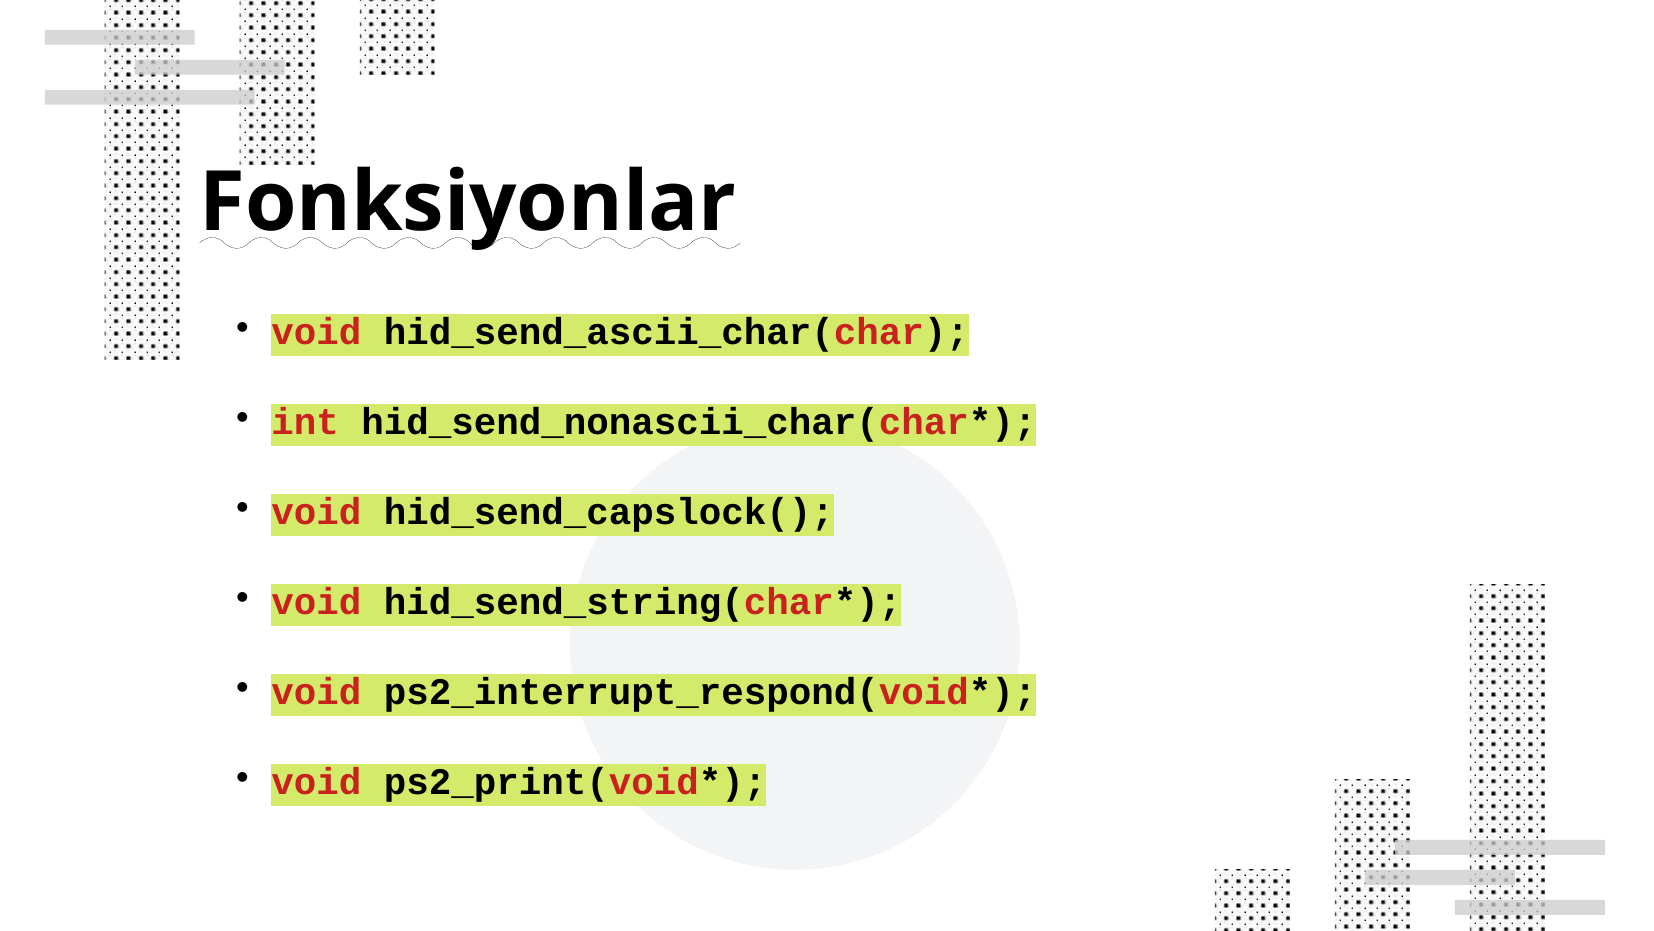

Fonksiyonlar
void hid_send_ascii_char(char);

int hid_send_nonascii_char(char*);

void hid_send_capslock();

void hid_send_string(char*);

void ps2_interrupt_respond(void*);

void ps2_print(void*);